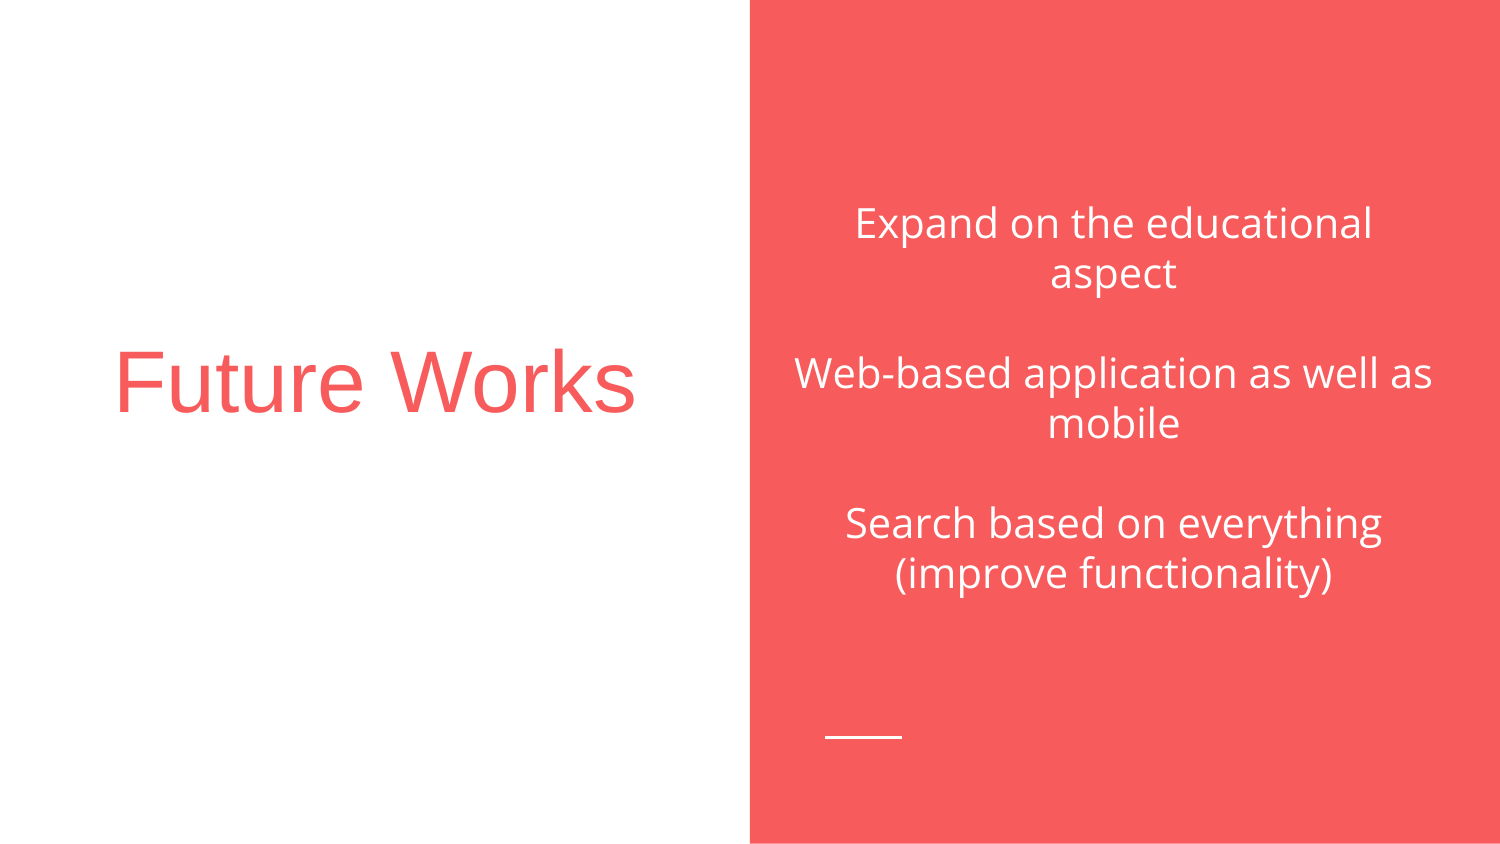

# Future Works
Expand on the educational aspect

Web-based application as well as mobile

Search based on everything (improve functionality)